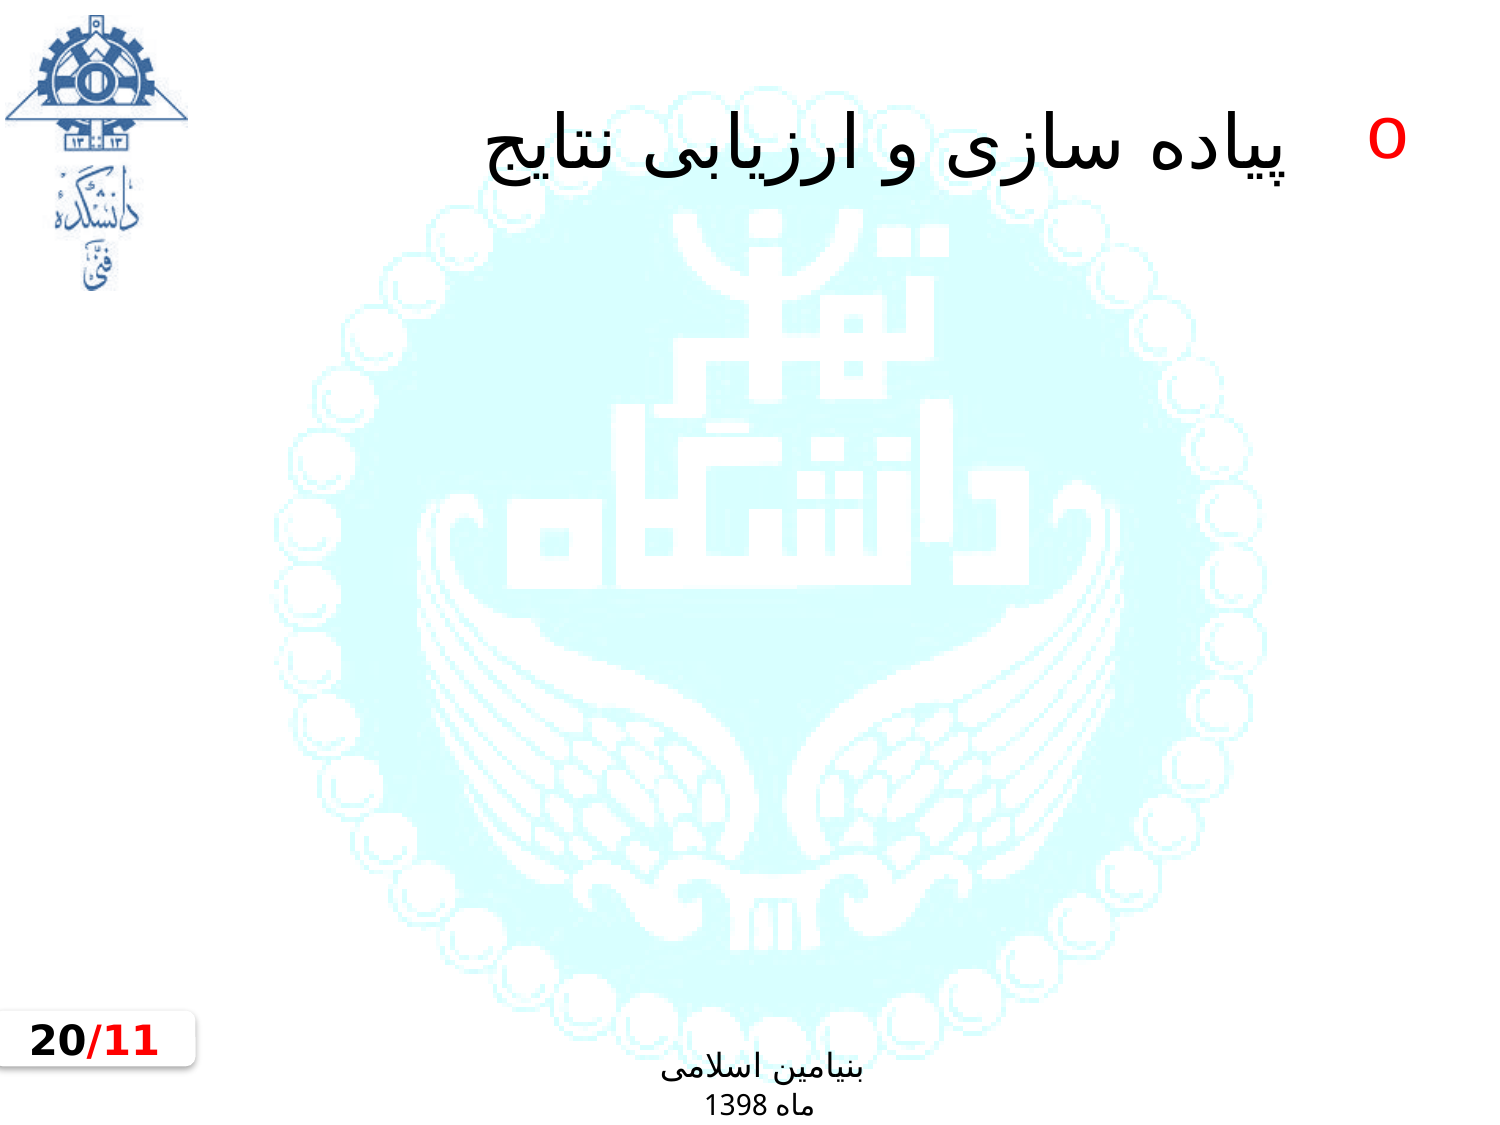

# پیاده سازی و ارزیابی نتایج

11/20
بنیامین اسلامی
ماه 1398